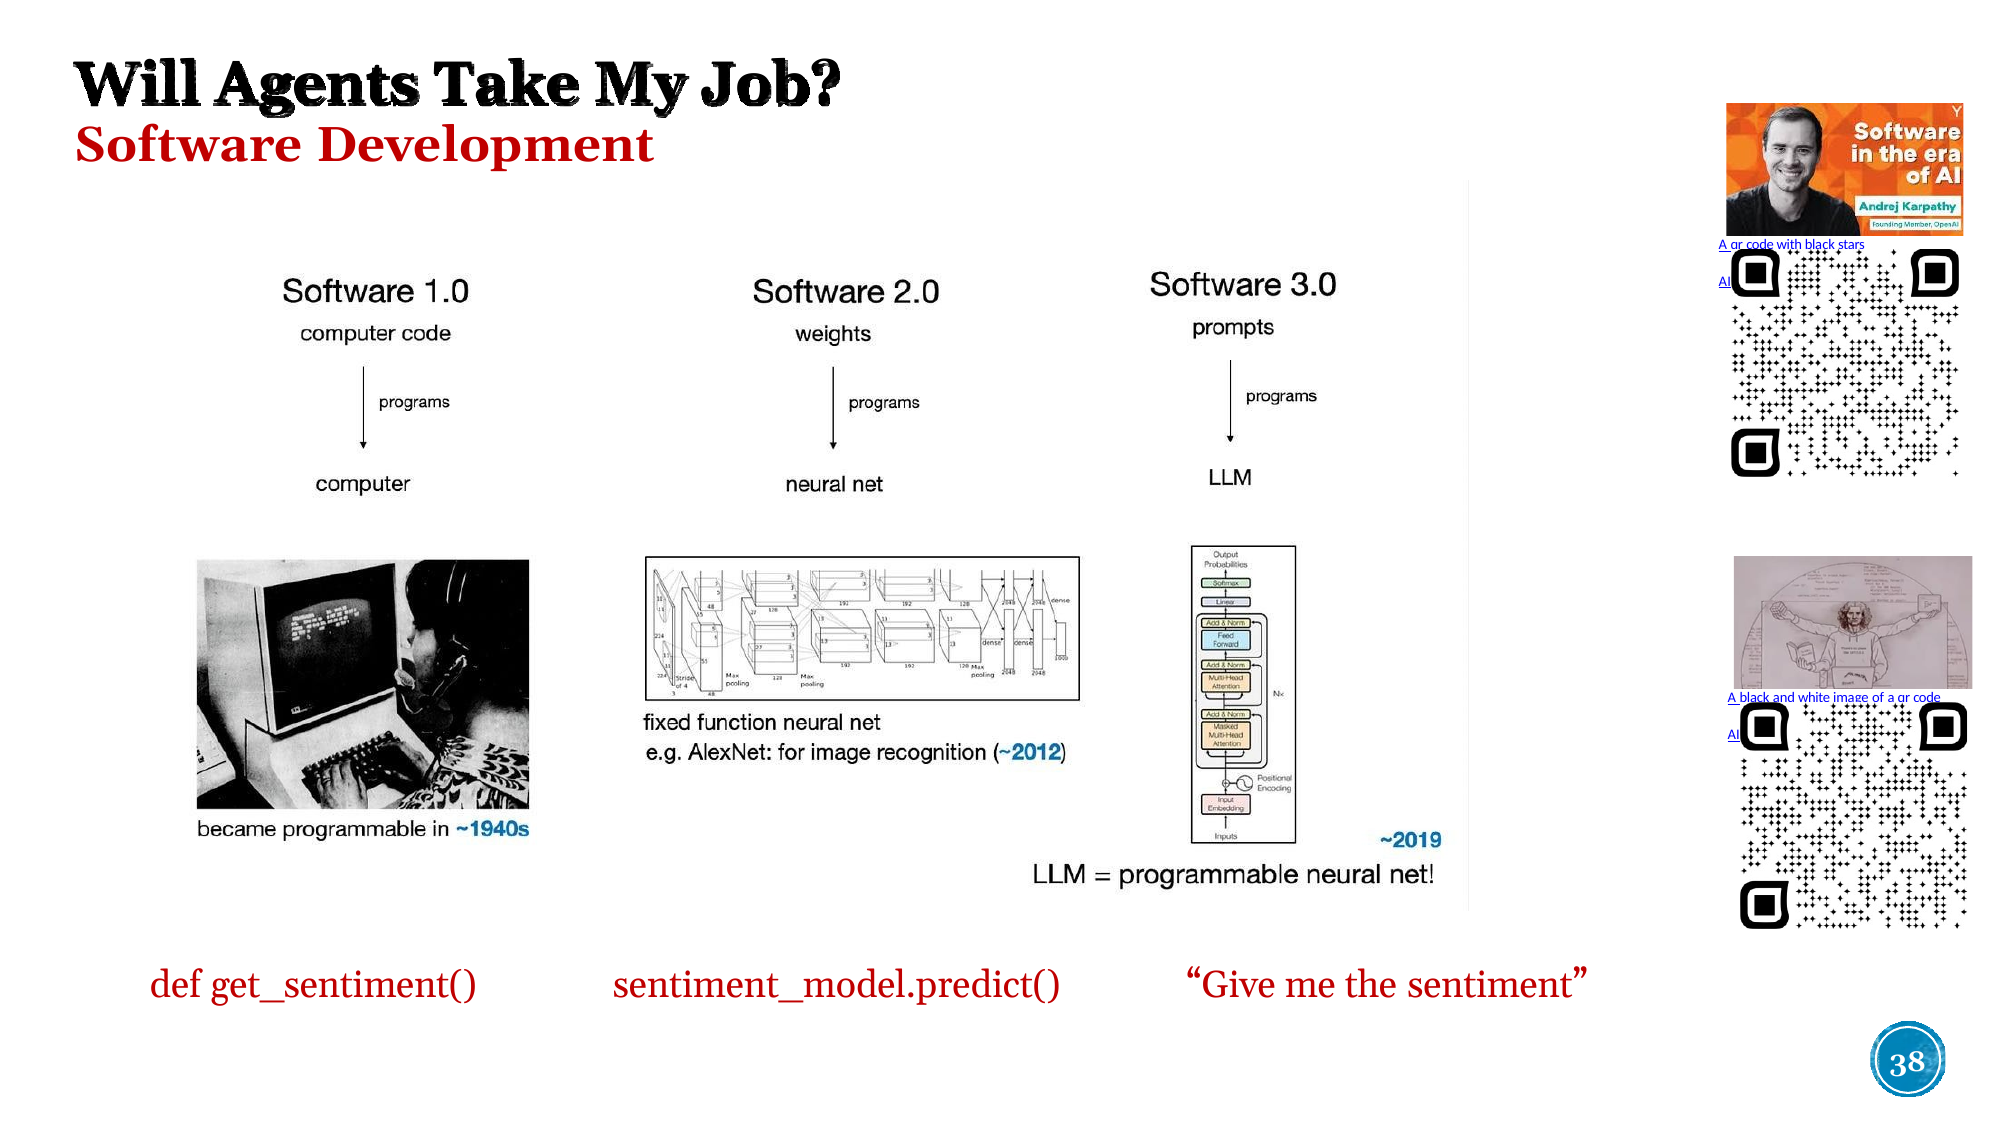

# Will Agents Take My Job?
Software Development

A qr code with black stars

AI-generated content may be incorrect.

A black and white image of a qr code

AI-generated content may be incorrect.

def get_sentiment()
sentiment_model.predict()
“Give me the sentiment”

38